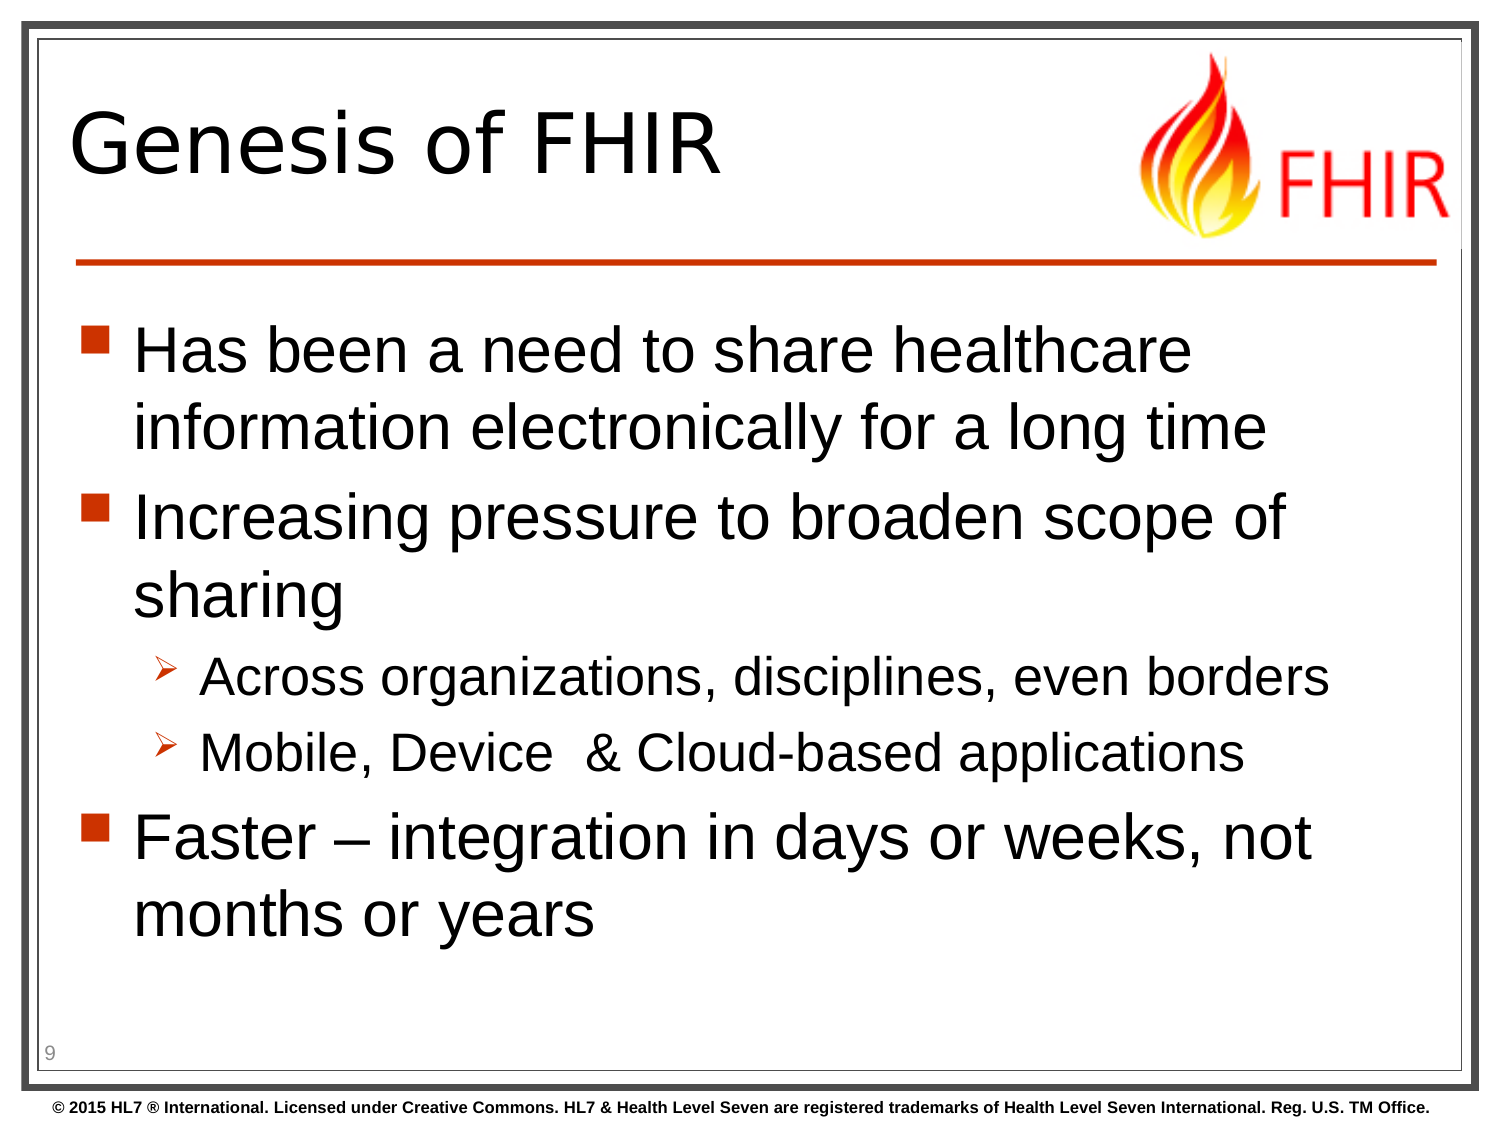

# Genesis of FHIR
Has been a need to share healthcare information electronically for a long time
Increasing pressure to broaden scope of sharing
Across organizations, disciplines, even borders
Mobile, Device  & Cloud-based applications
Faster – integration in days or weeks, not months or years
9